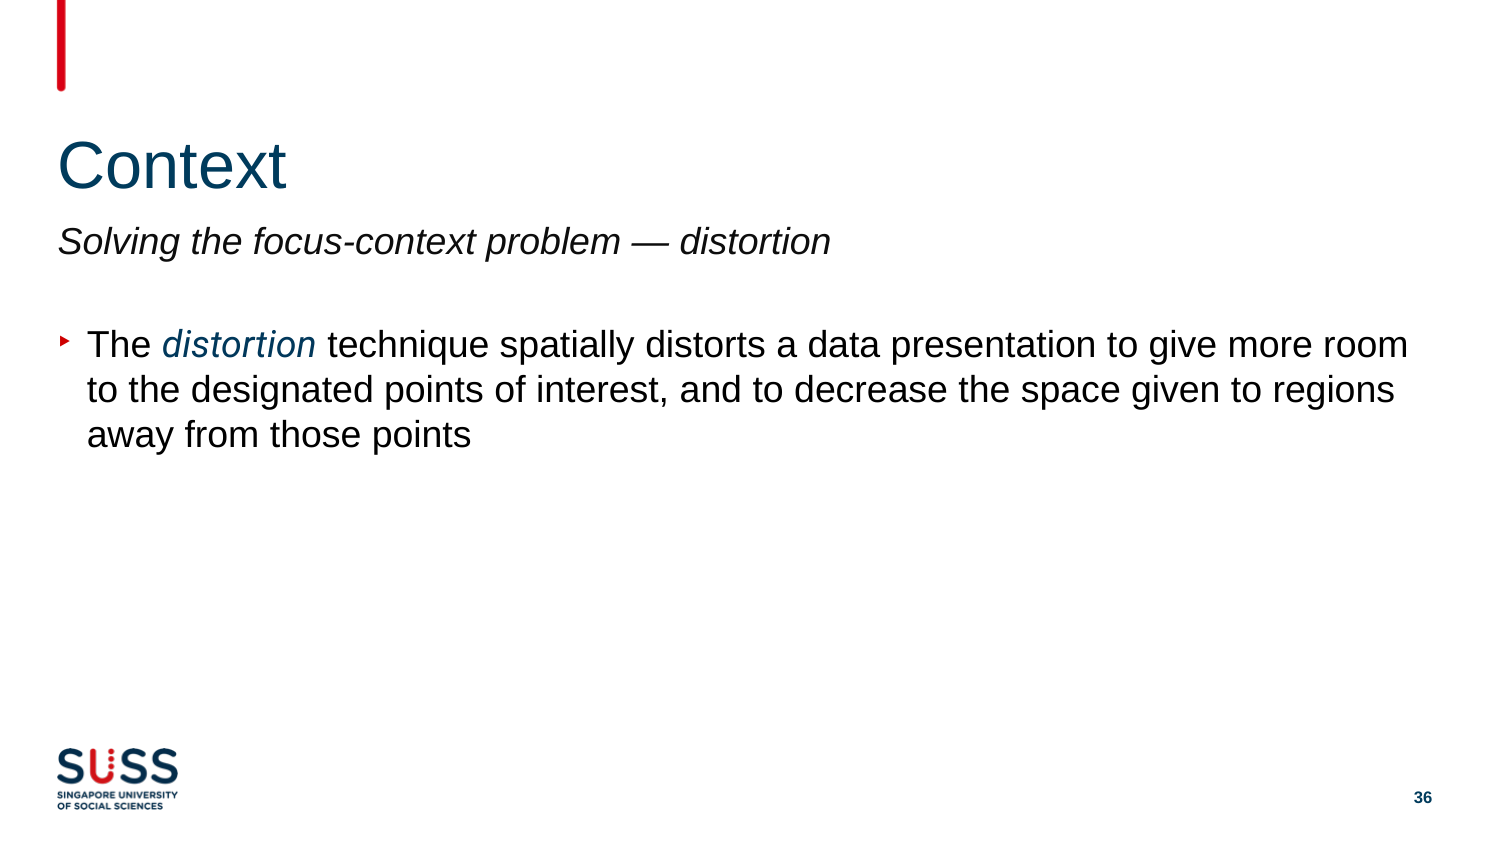

# Context
Solving the focus-context problem — distortion
The distortion technique spatially distorts a data presentation to give more room to the designated points of interest, and to decrease the space given to regions away from those points